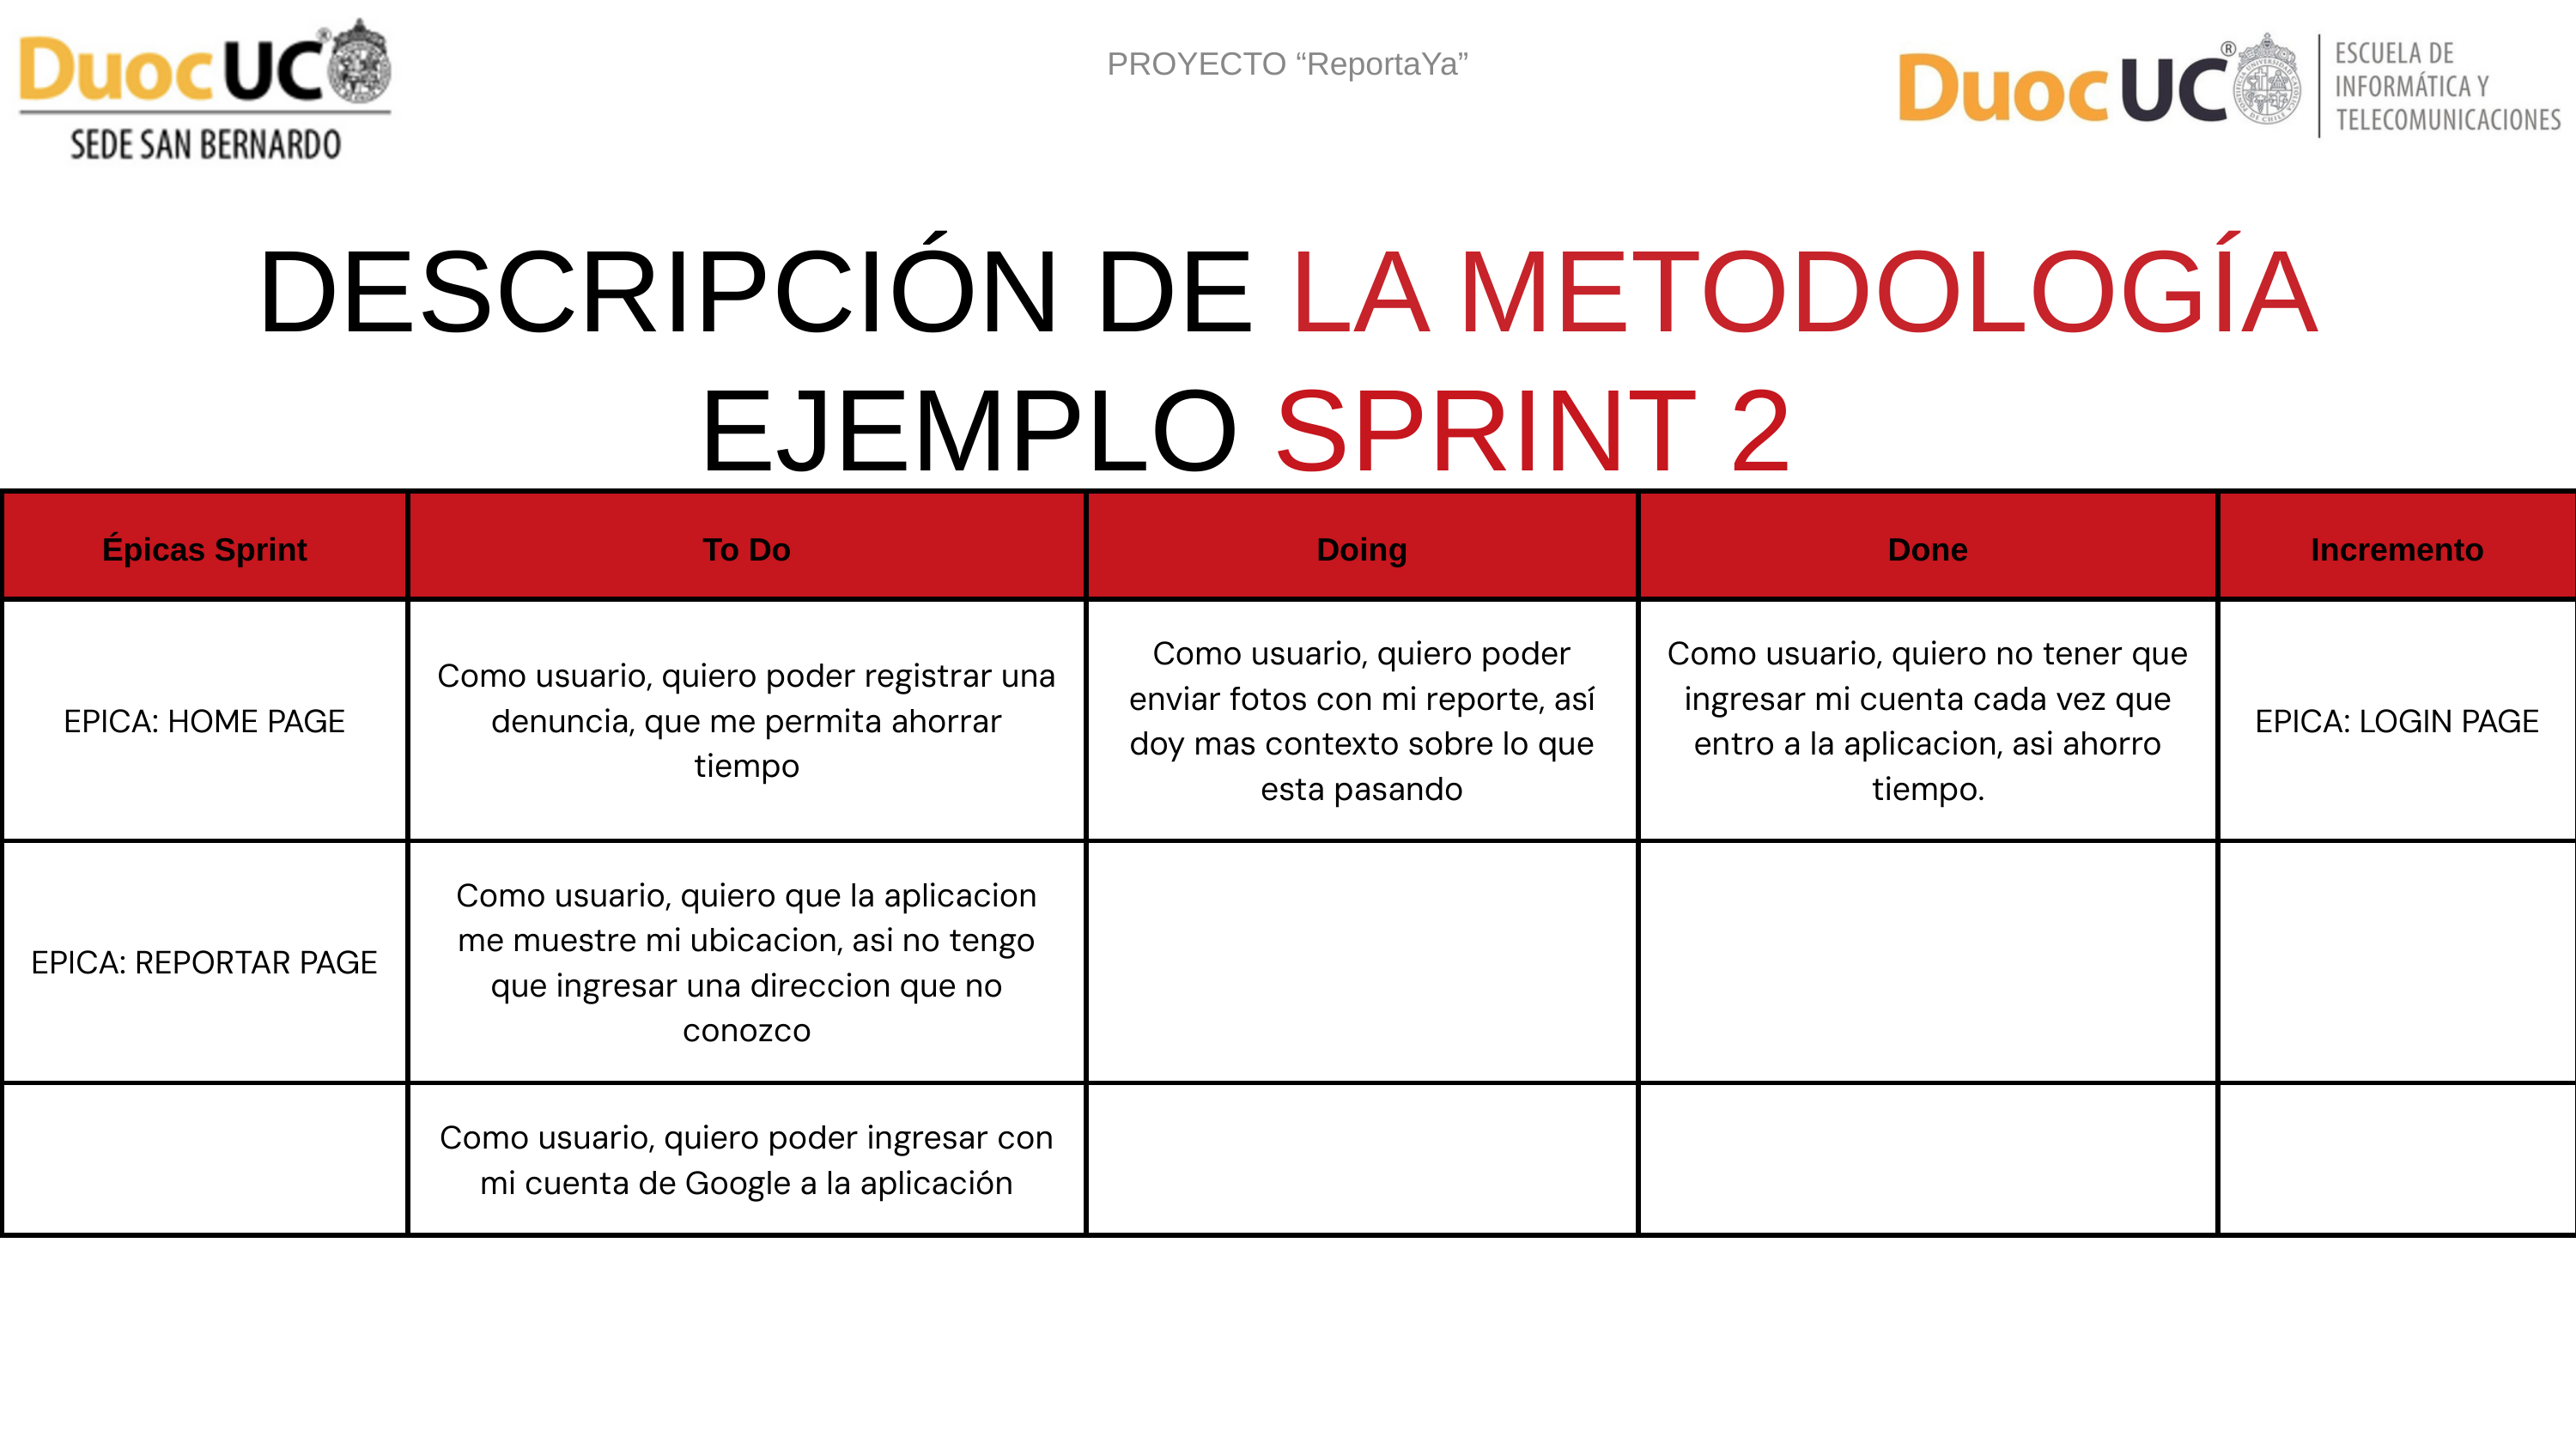

PROYECTO “ReportaYa”
DESCRIPCIÓN DE LA METODOLOGÍA
EJEMPLO SPRINT 2
| Épicas Sprint | To Do | Doing | Done | Incremento |
| --- | --- | --- | --- | --- |
| EPICA: HOME PAGE | Como usuario, quiero poder registrar una denuncia, que me permita ahorrar tiempo | Como usuario, quiero poder enviar fotos con mi reporte, así doy mas contexto sobre lo que esta pasando | Como usuario, quiero no tener que ingresar mi cuenta cada vez que entro a la aplicacion, asi ahorro tiempo. | EPICA: LOGIN PAGE |
| EPICA: REPORTAR PAGE | Como usuario, quiero que la aplicacion me muestre mi ubicacion, asi no tengo que ingresar una direccion que no conozco |  |  |  |
|  | Como usuario, quiero poder ingresar con mi cuenta de Google a la aplicación |  |  |  |